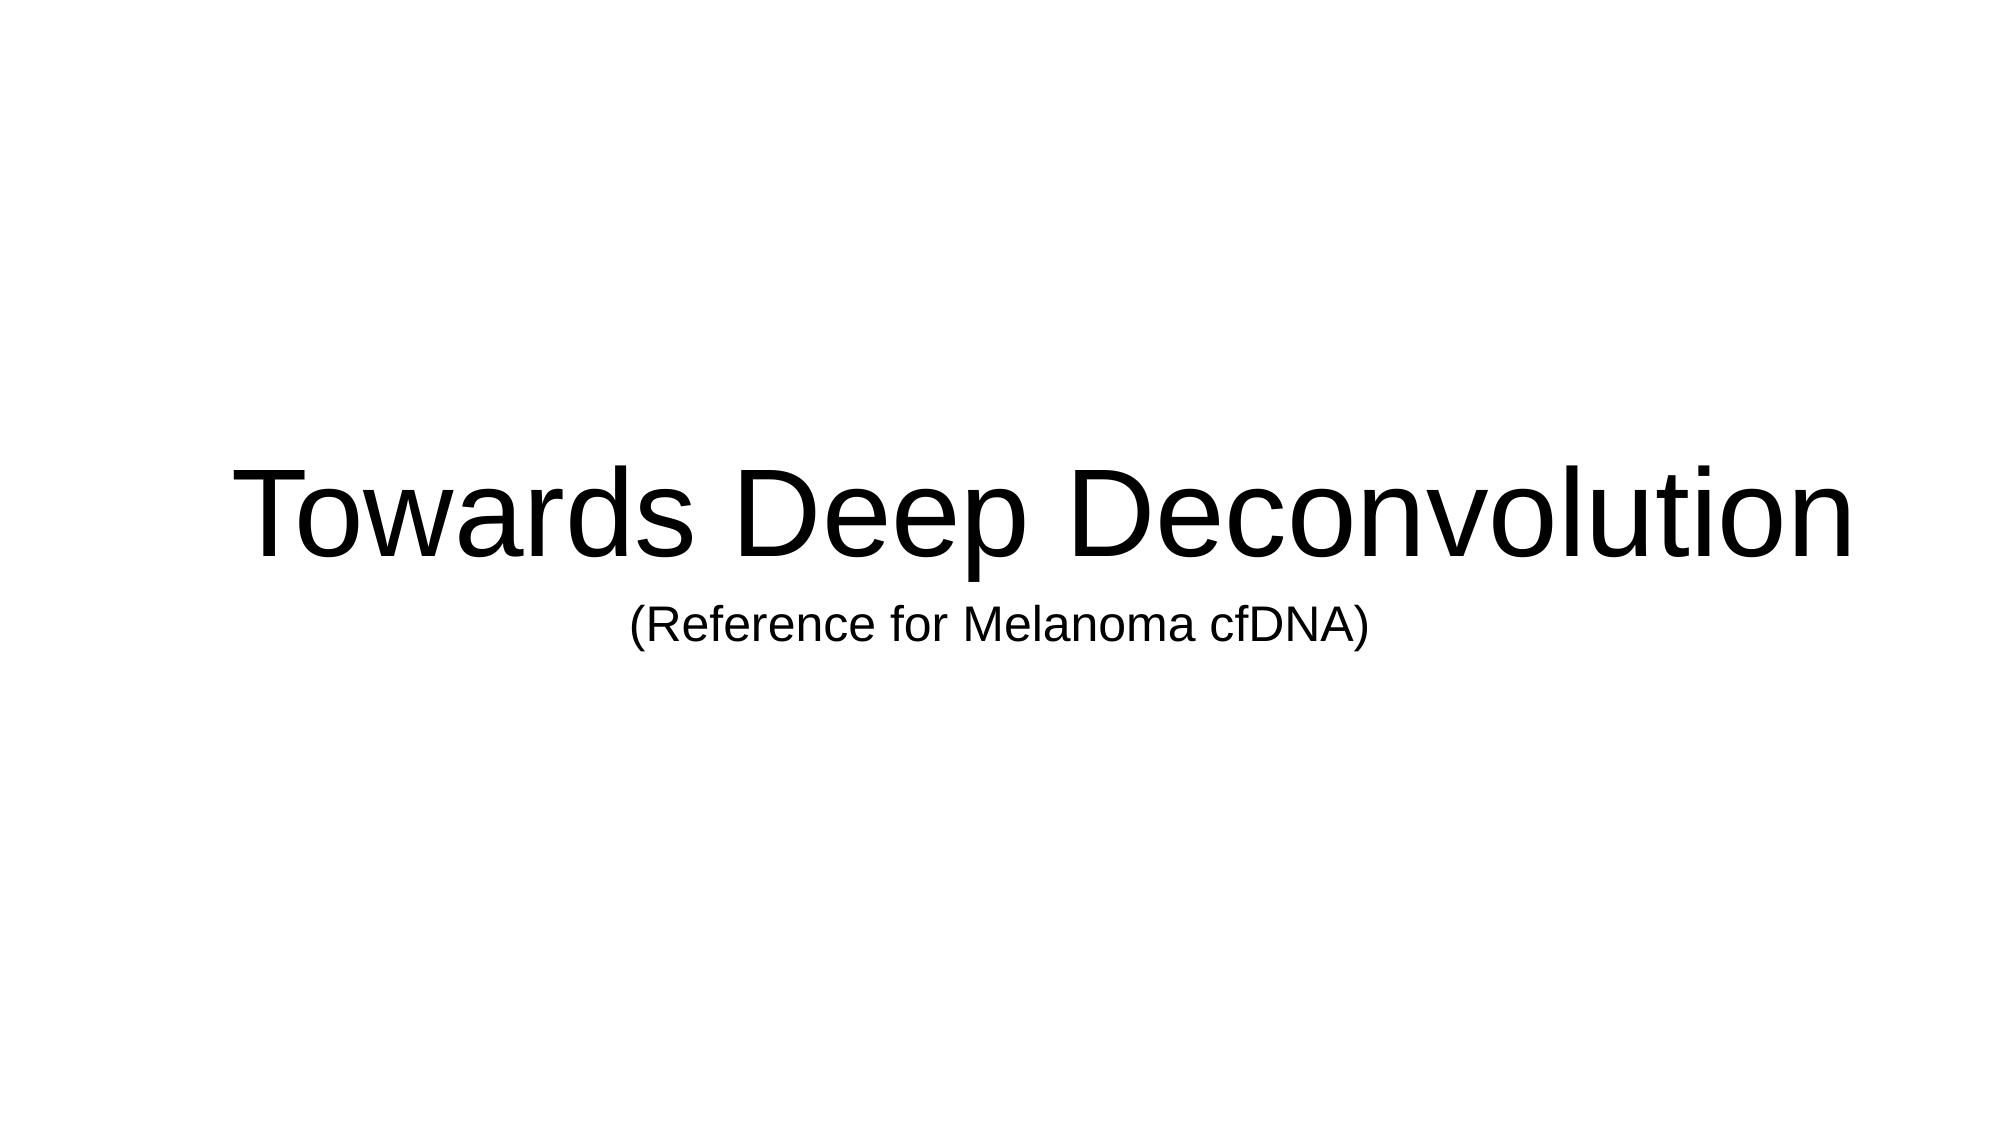

# Towards Deep Deconvolution
(Reference for Melanoma cfDNA)